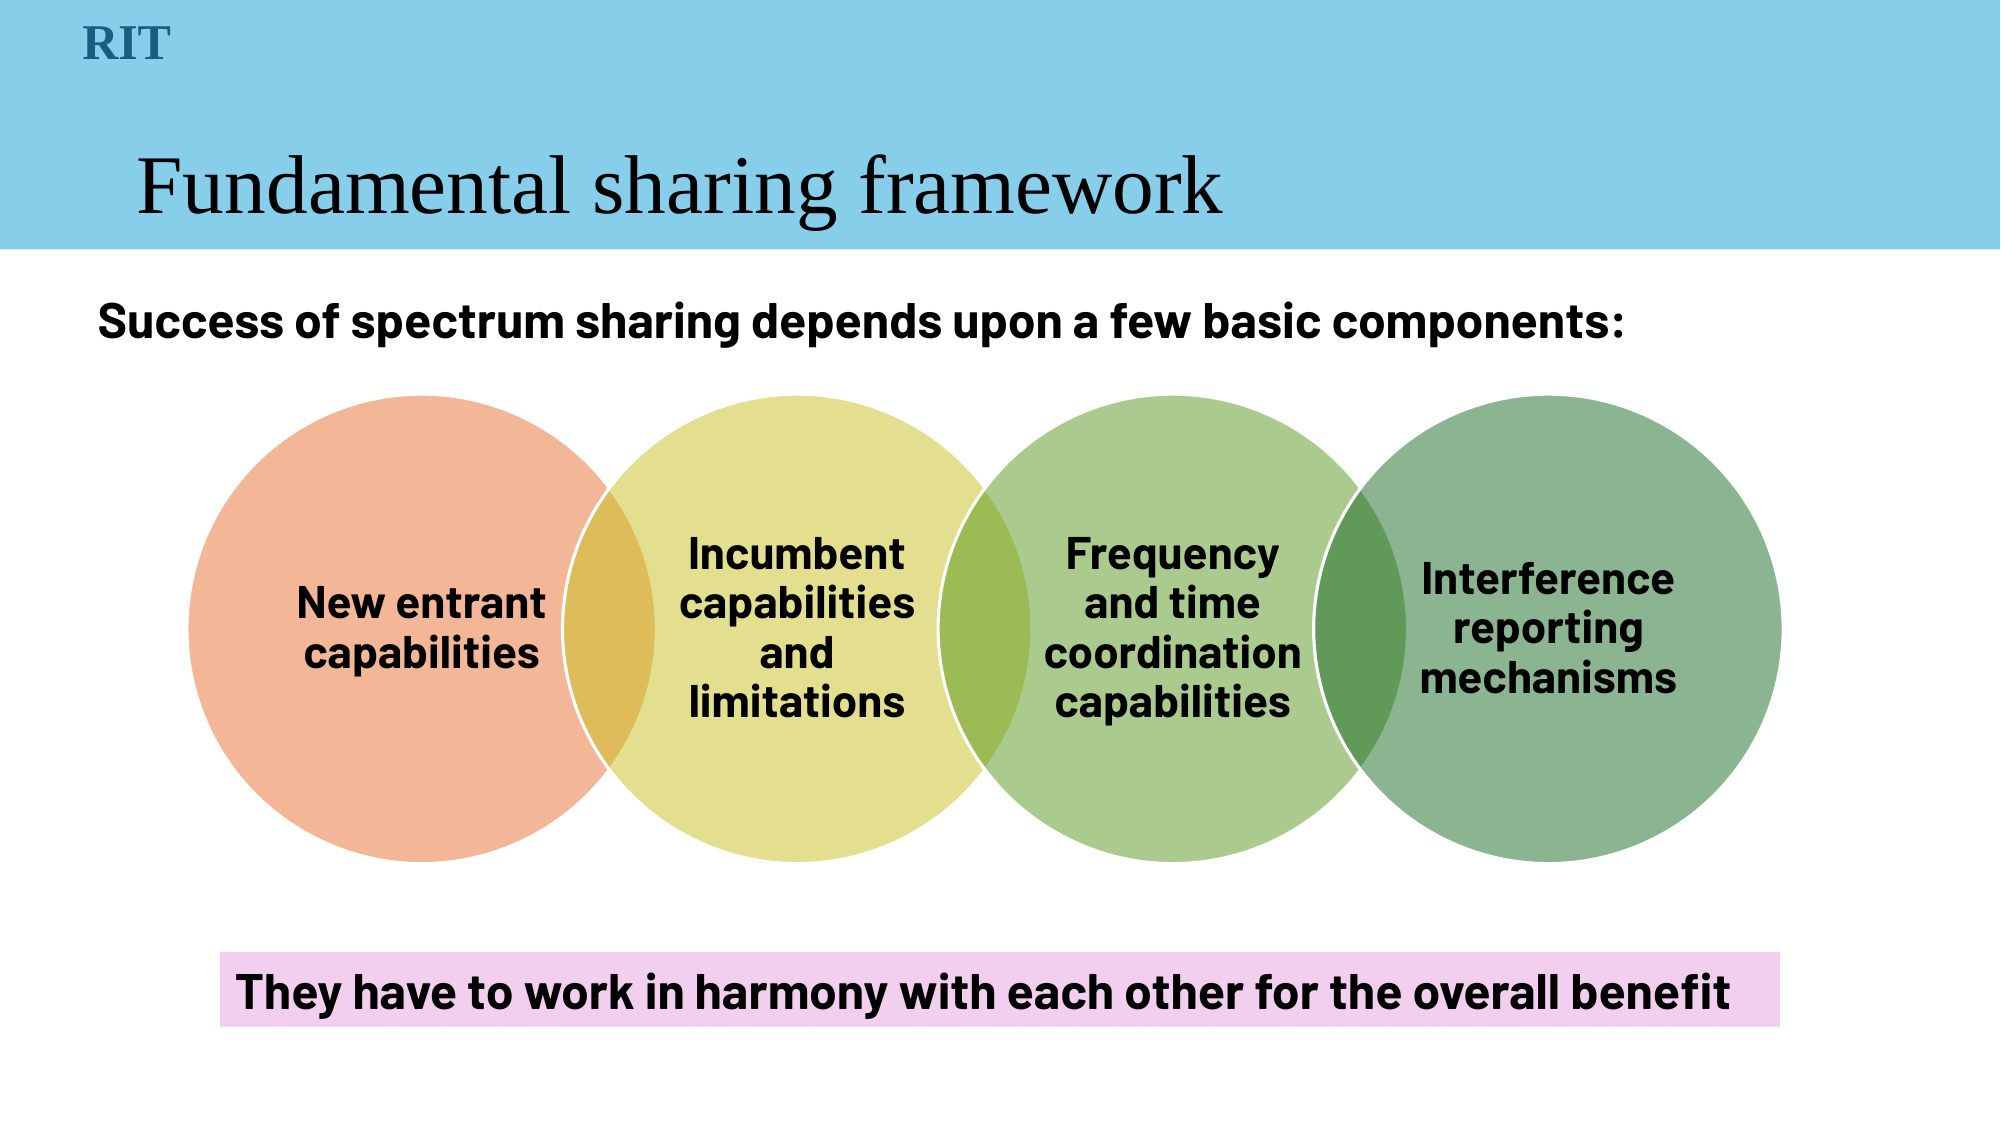

RIT
Fundamental sharing framework
New entrant capabilities
Incumbent capabilities and limitations
Frequency and time coordination capabilities
Interference reporting mechanisms
Success of spectrum sharing depends upon a few basic components:
They have to work in harmony with each other for the overall benefit